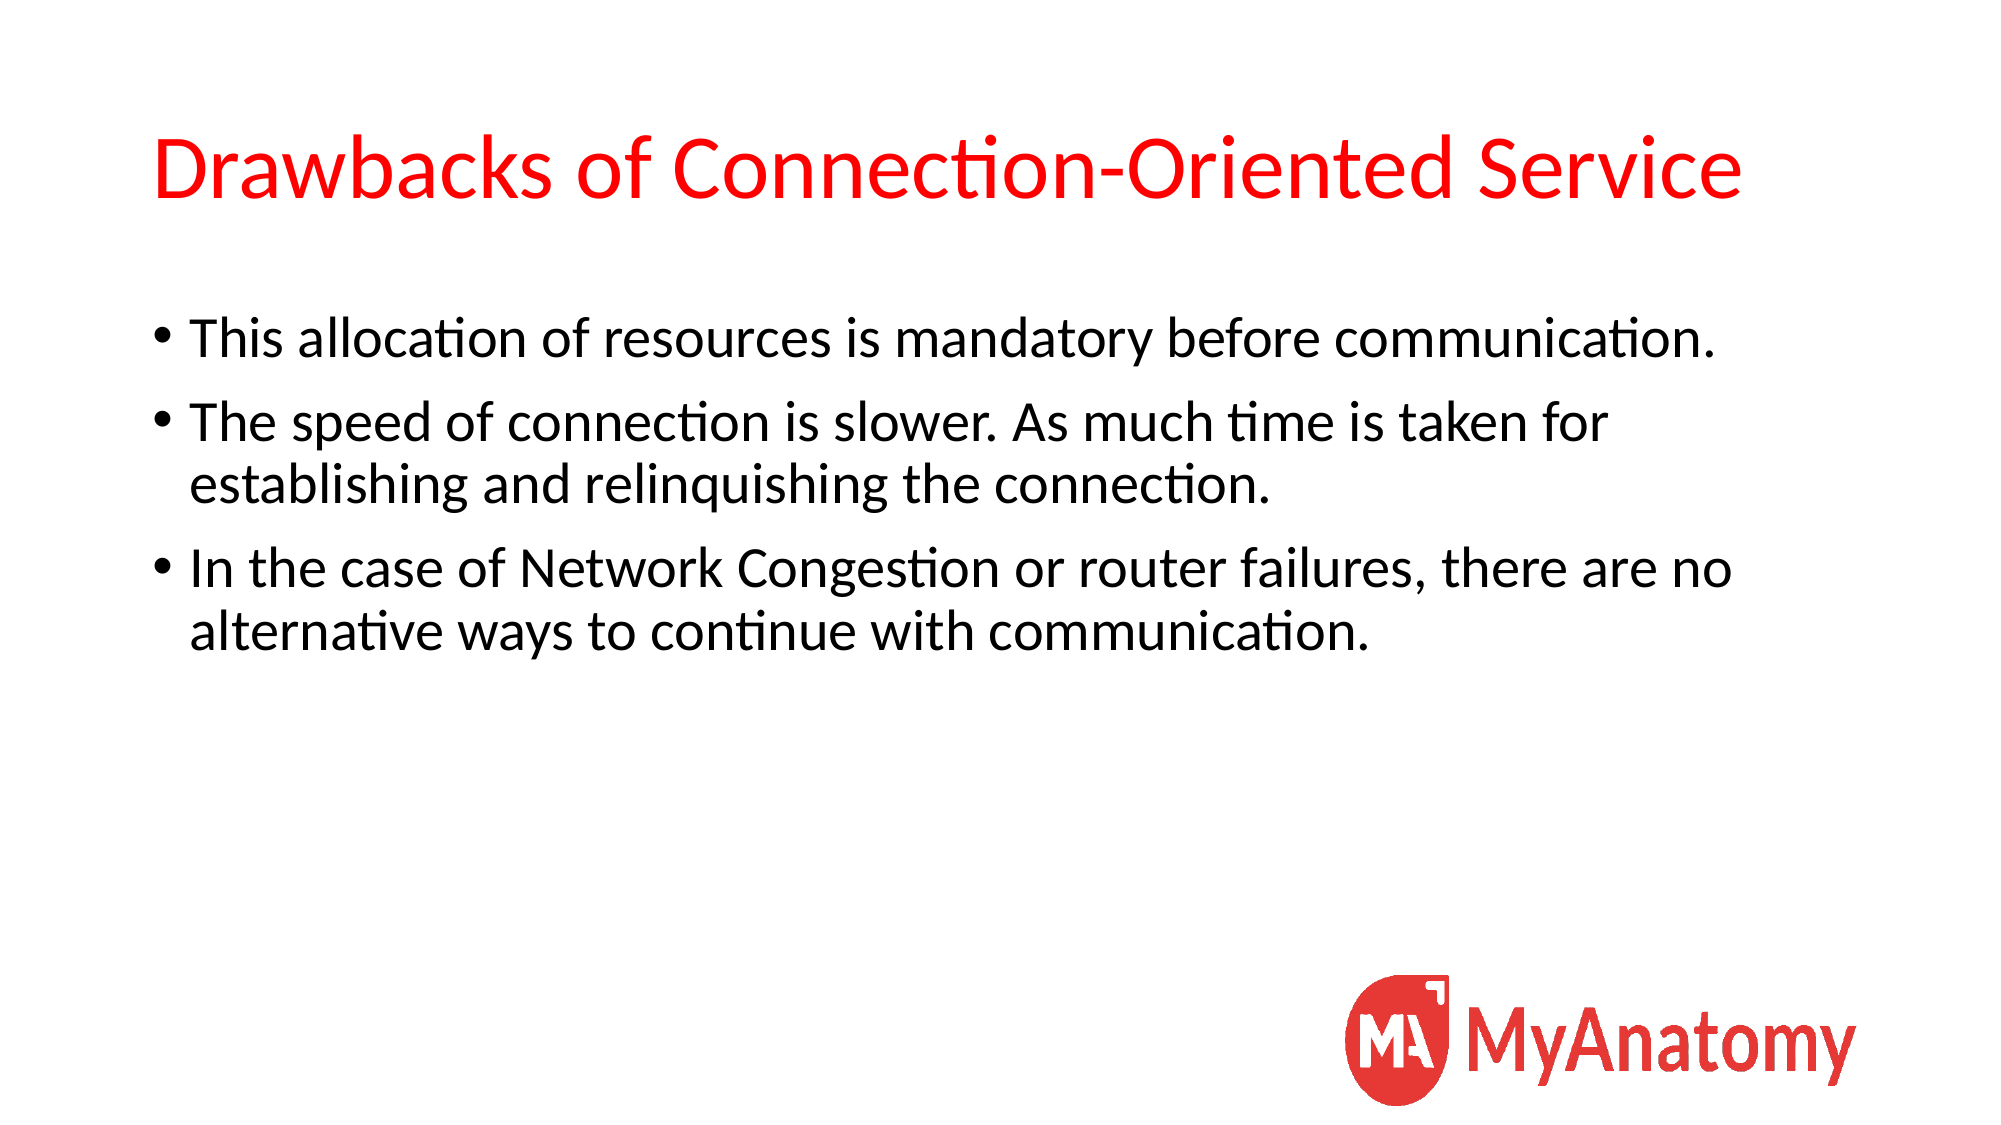

# Drawbacks of Connection-Oriented Service
This allocation of resources is mandatory before communication.
The speed of connection is slower. As much time is taken for establishing and relinquishing the connection.
In the case of Network Congestion or router failures, there are no alternative ways to continue with communication.